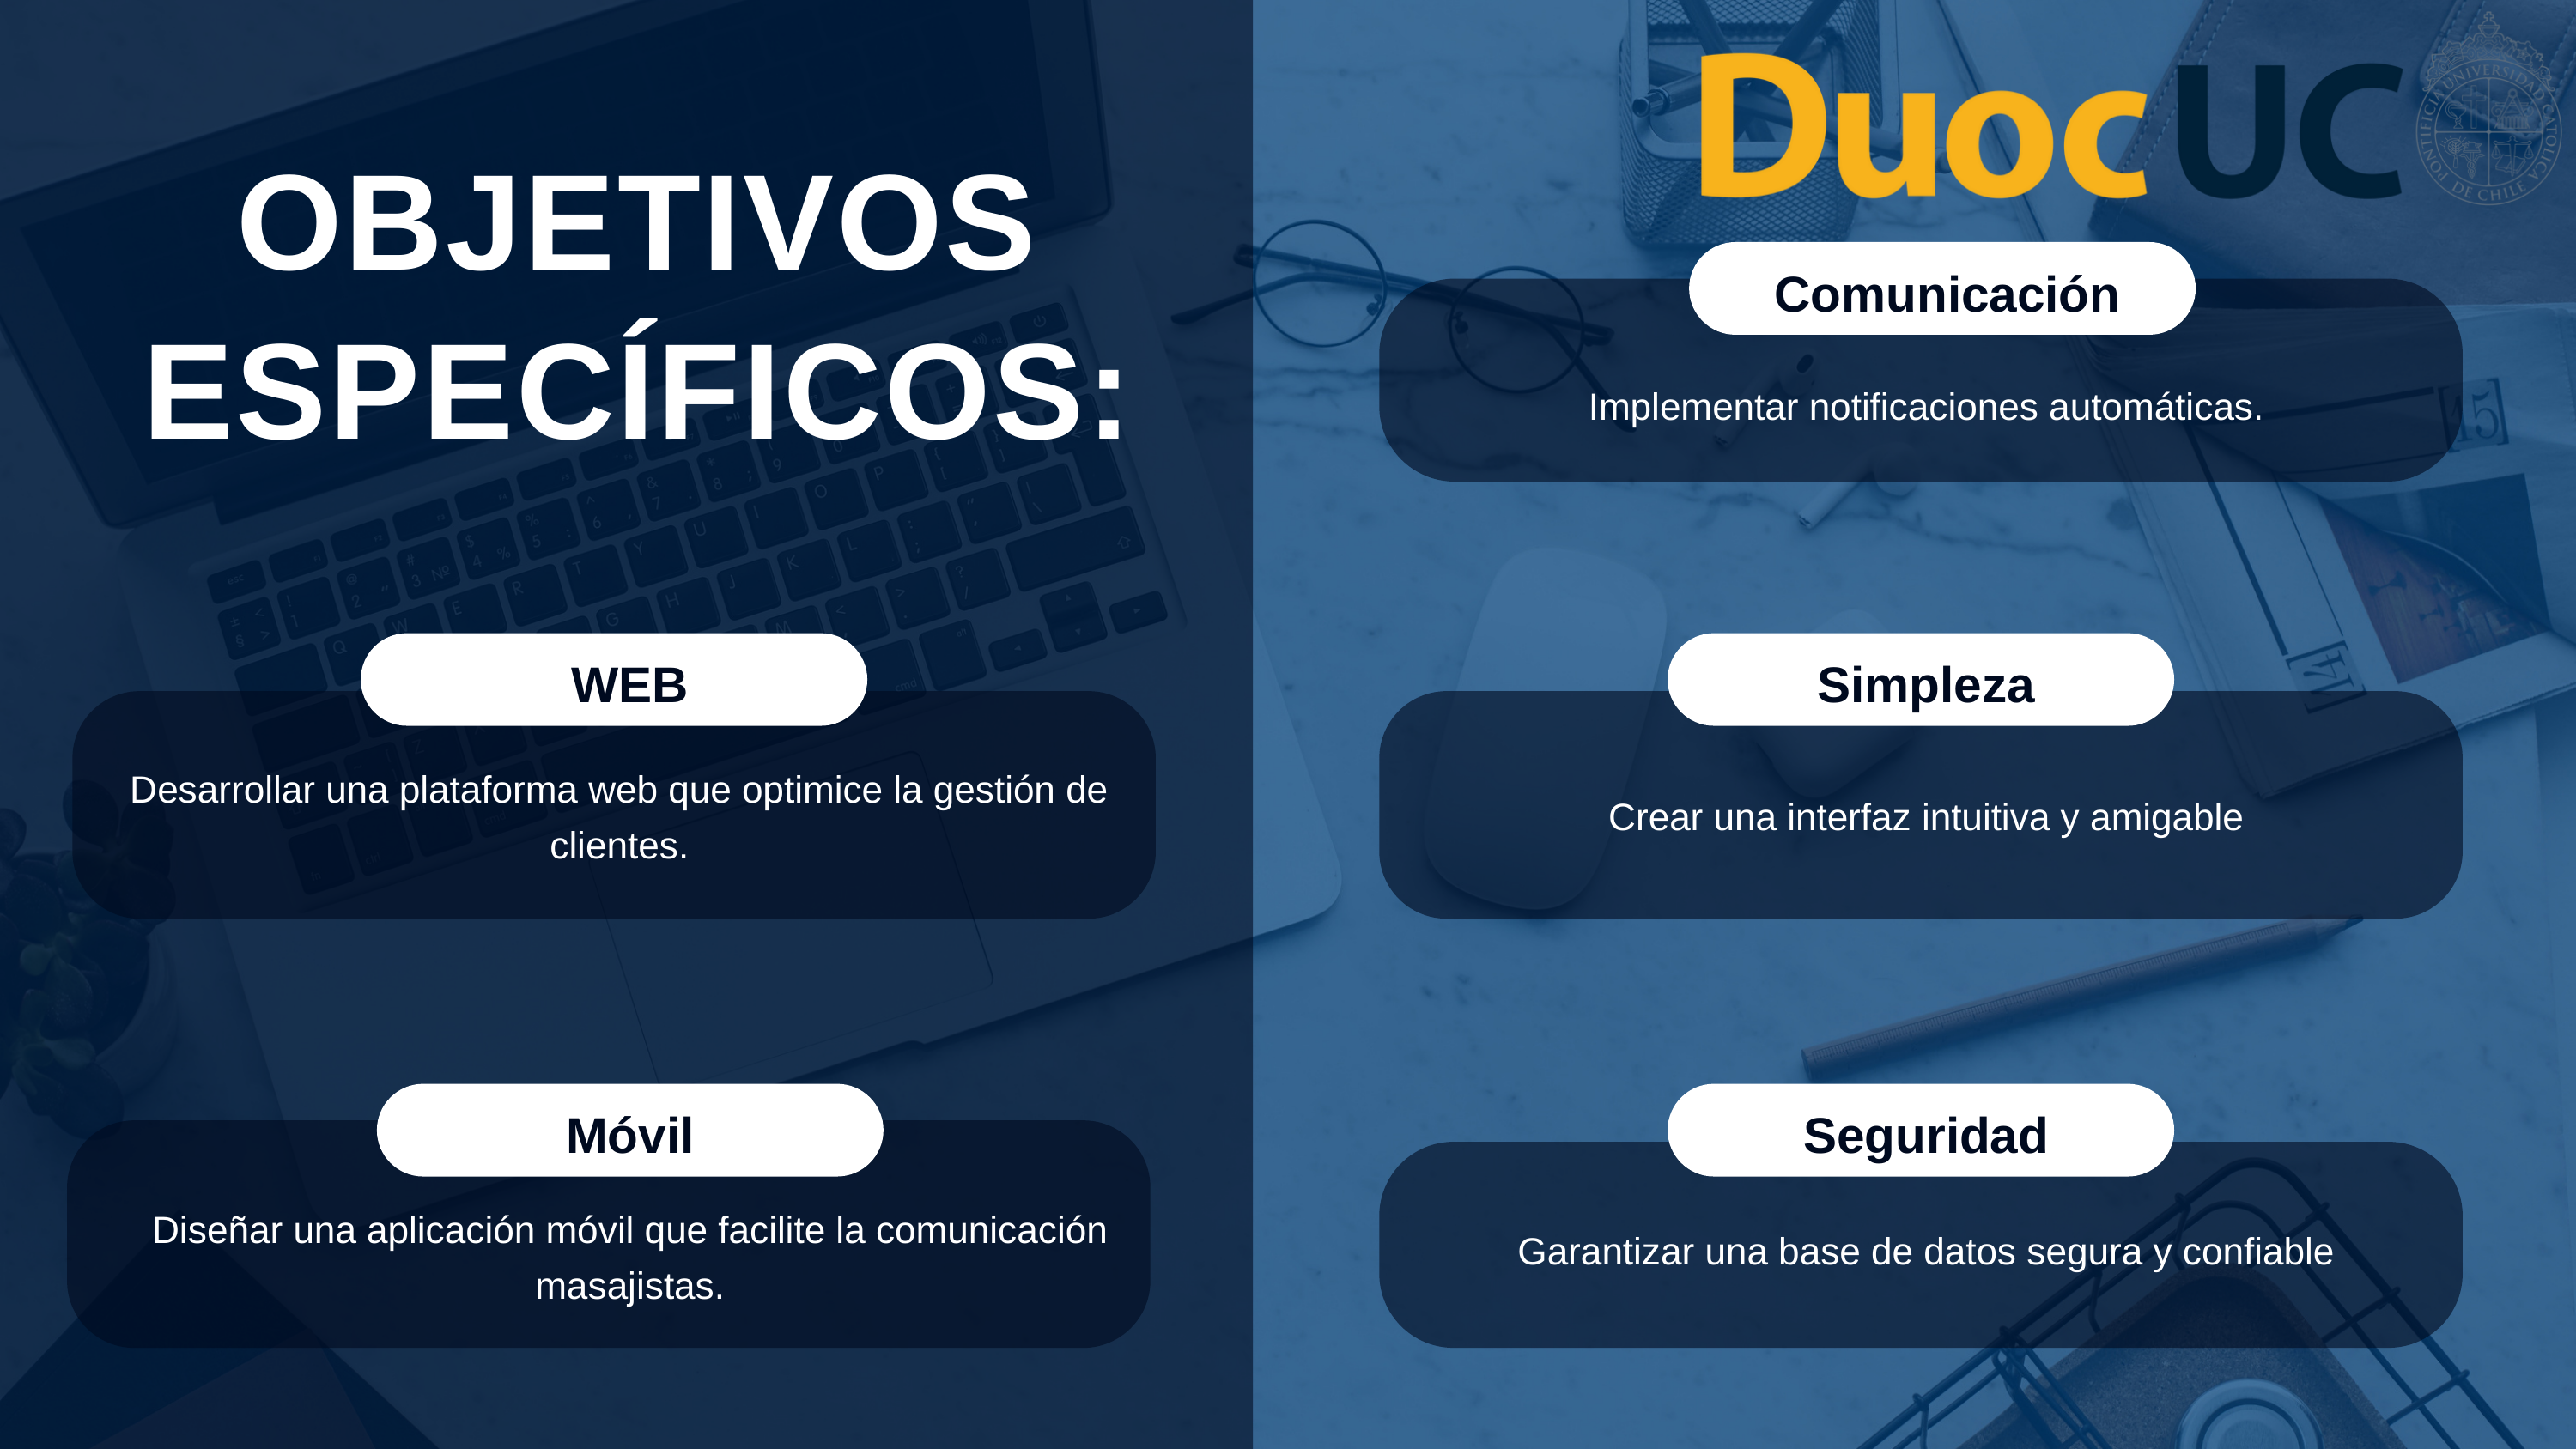

OBJETIVOS ESPECÍFICOS:
Identidad

Comunicación

Implementar notificaciones automáticas.

WEB
Simpleza

Desarrollar una plataforma web que optimice la gestión de clientes.
Crear una interfaz intuitiva y amigable
Identidad

Móvil
Seguridad
Diseñar una aplicación móvil que facilite la comunicación masajistas.
Garantizar una base de datos segura y confiable